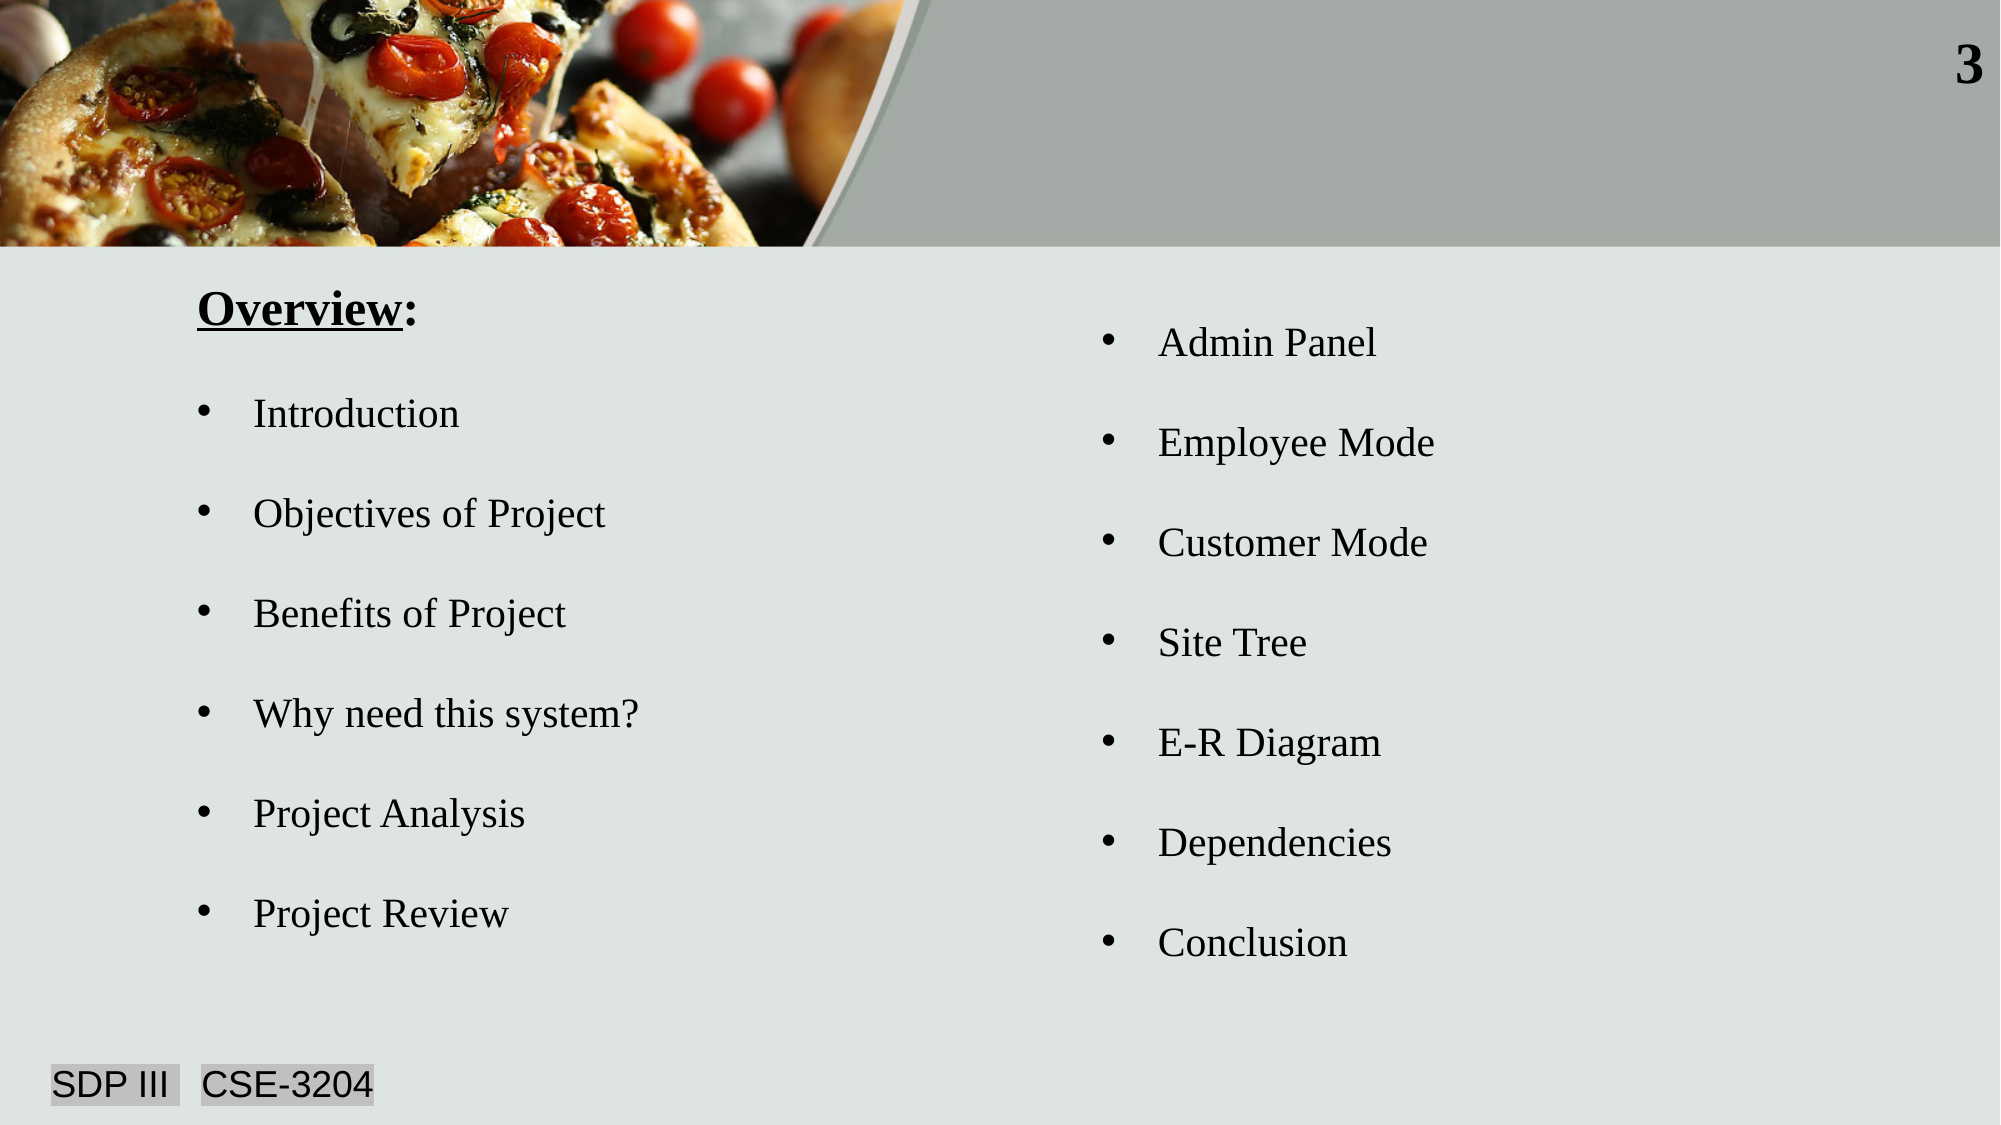

3
Overview:
Introduction
Objectives of Project
Benefits of Project
Why need this system?
Project Analysis
Project Review
Admin Panel
Employee Mode
Customer Mode
Site Tree
E-R Diagram
Dependencies
Conclusion

SDP III 	CSE-3204